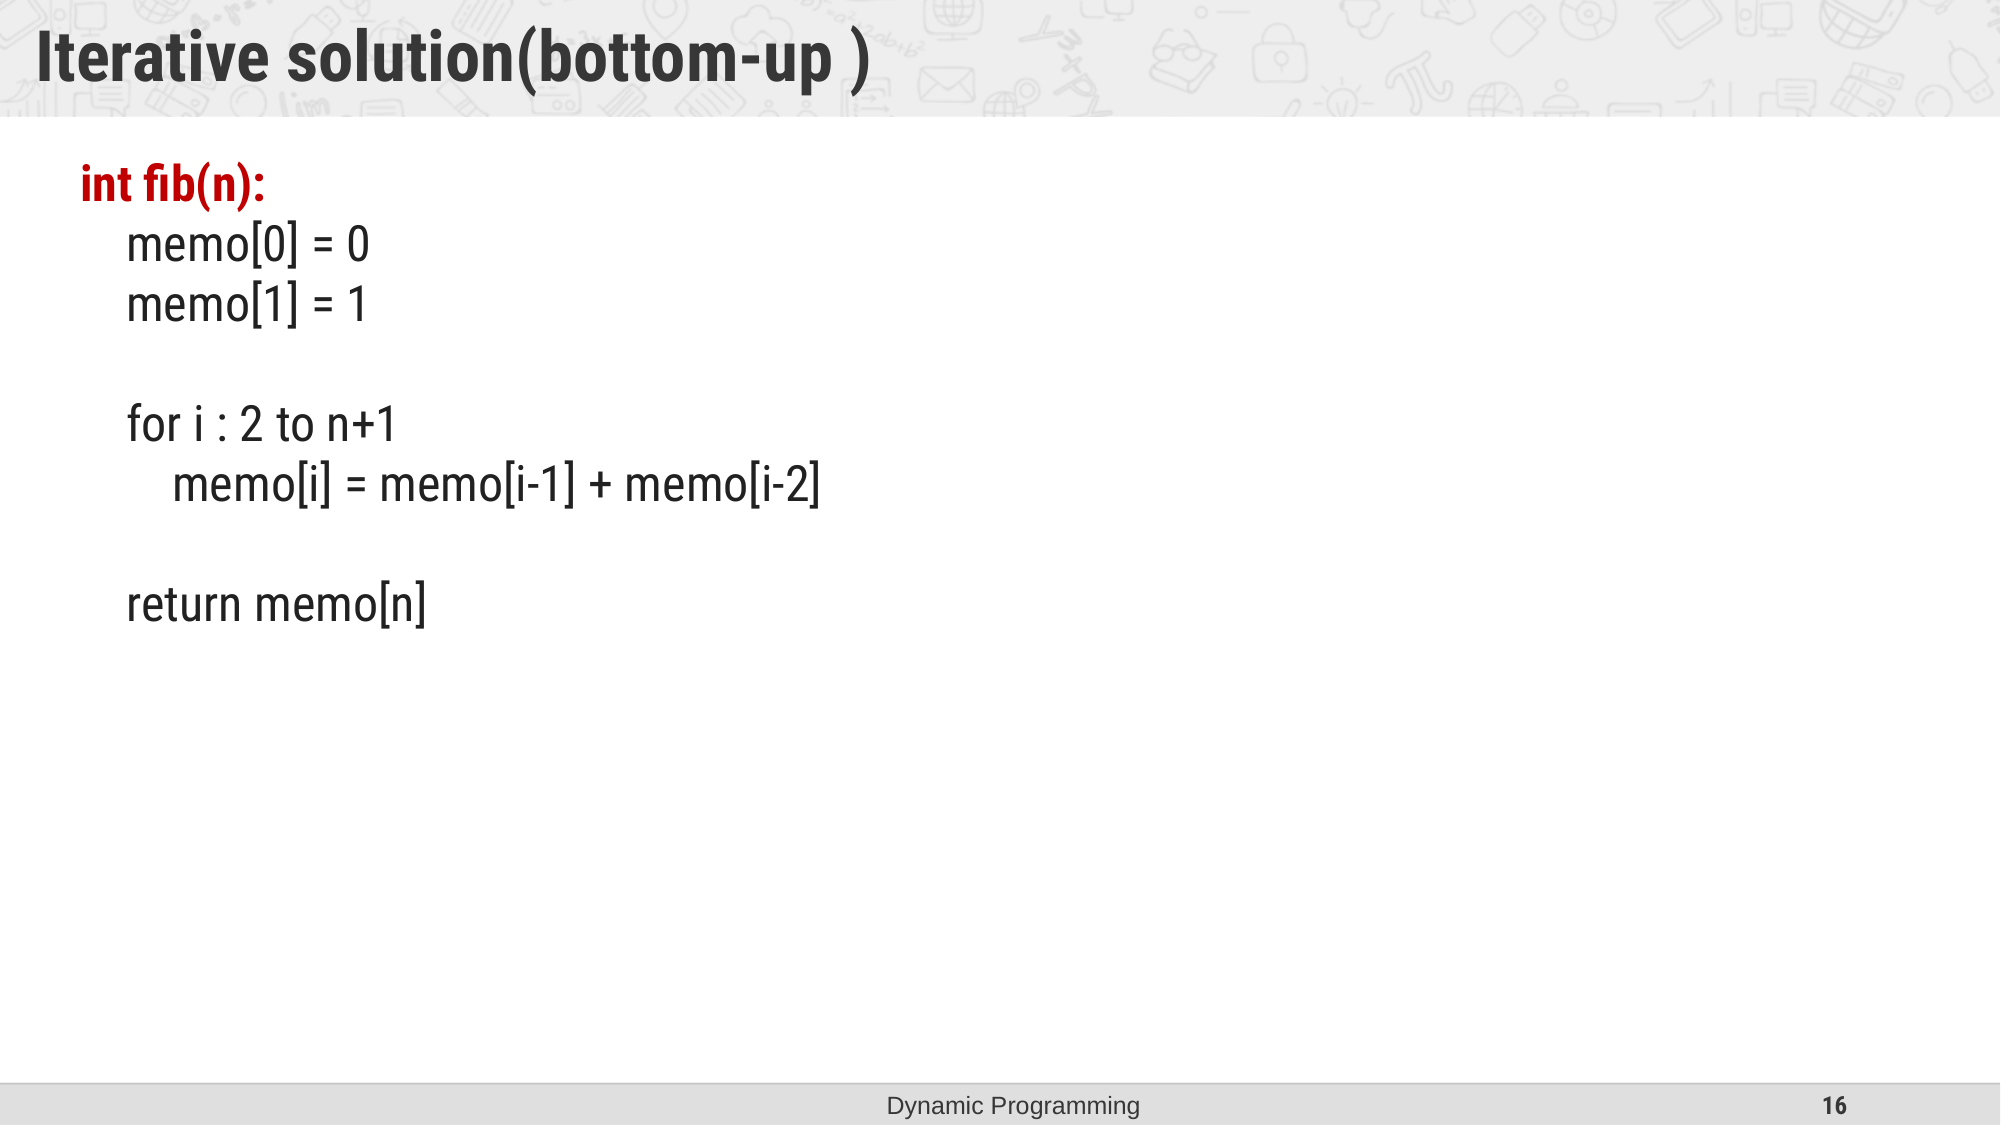

# Iterative solution(bottom-up )
int fib(n):
    memo[0] = 0
    memo[1] = 1

    for i : 2 to n+1
        memo[i] = memo[i-1] + memo[i-2]

    return memo[n]